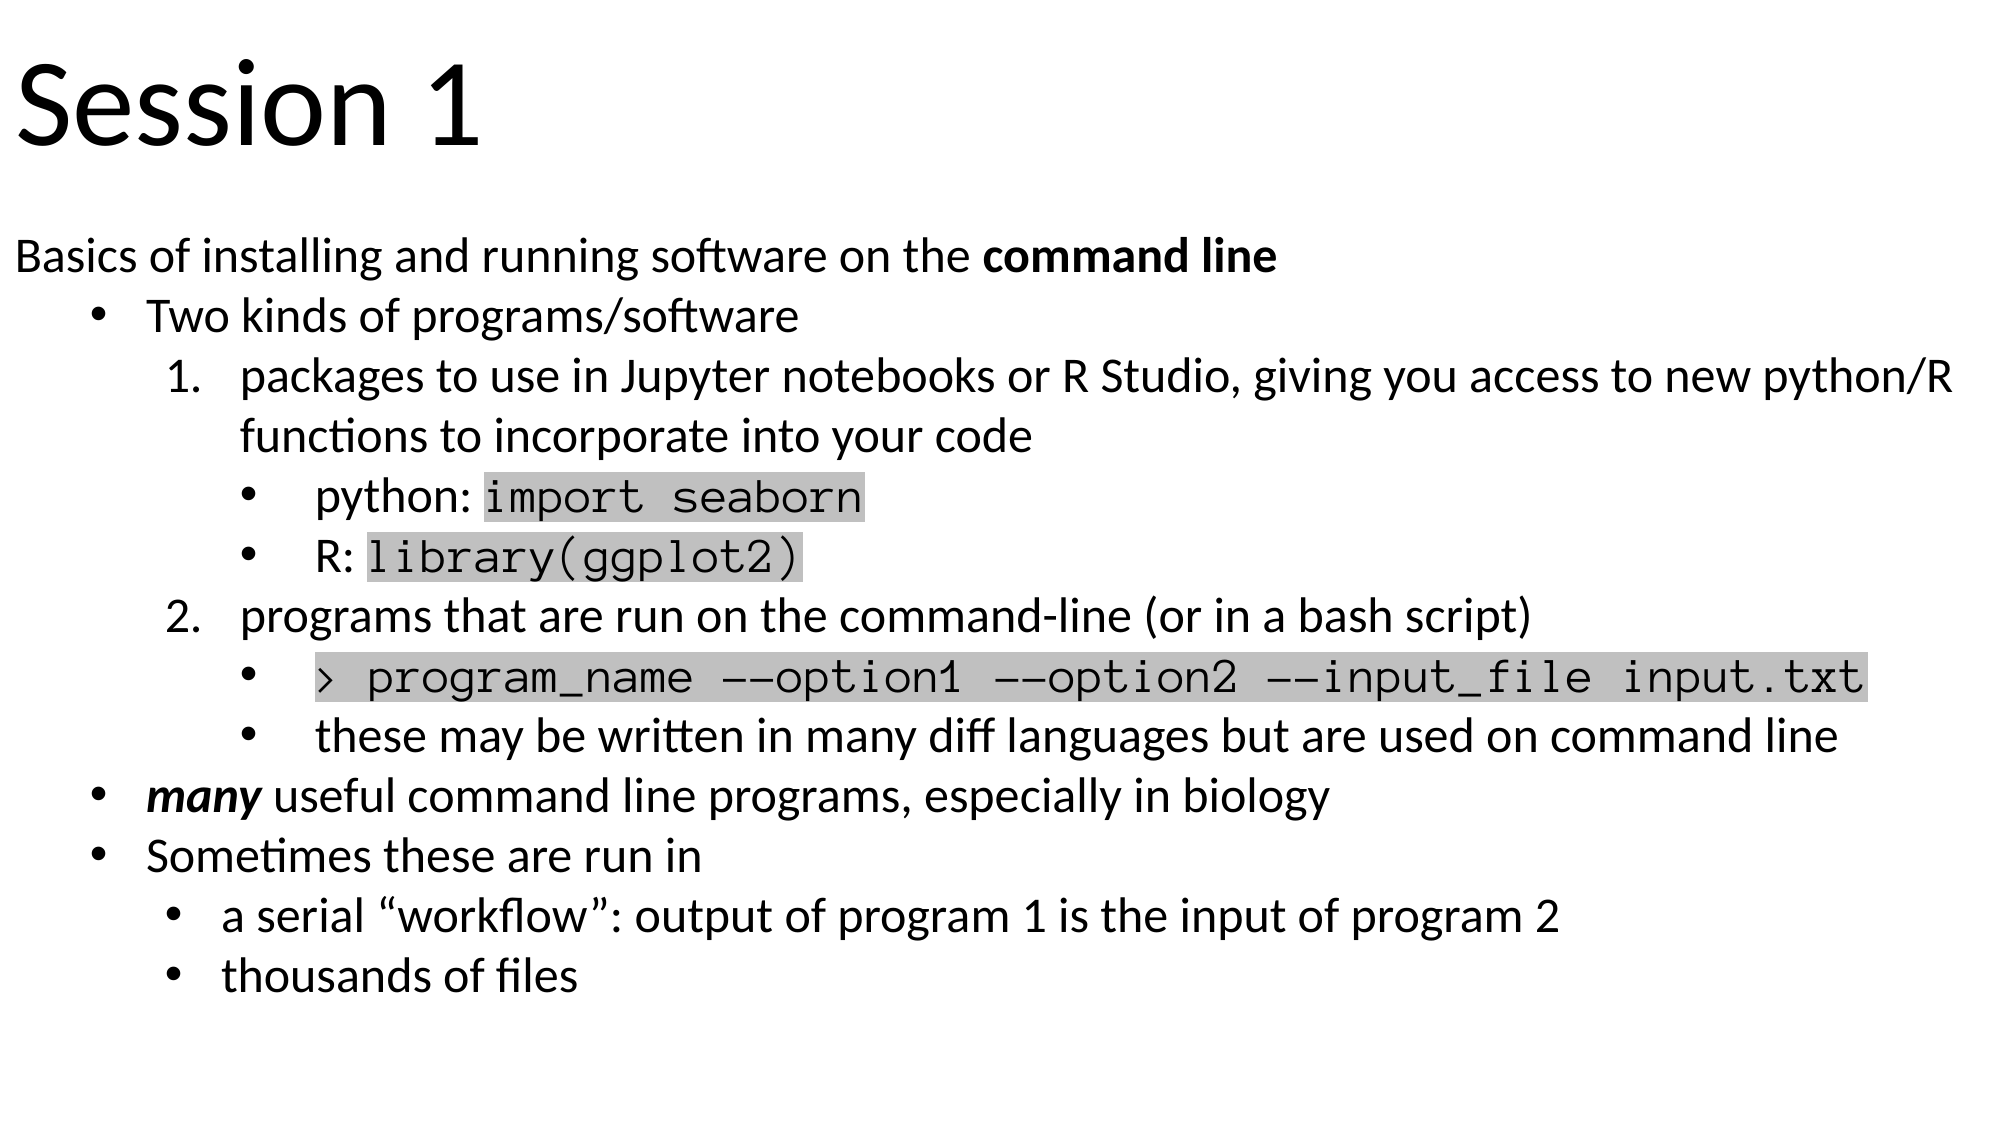

Session 1
Basics of installing and running software on the command line
Two kinds of programs/software
packages to use in Jupyter notebooks or R Studio, giving you access to new python/R functions to incorporate into your code
python: import seaborn
R: library(ggplot2)
programs that are run on the command-line (or in a bash script)
> program_name --option1 --option2 --input_file input.txt
these may be written in many diff languages but are used on command line
many useful command line programs, especially in biology
Sometimes these are run in
a serial “workflow”: output of program 1 is the input of program 2
thousands of files